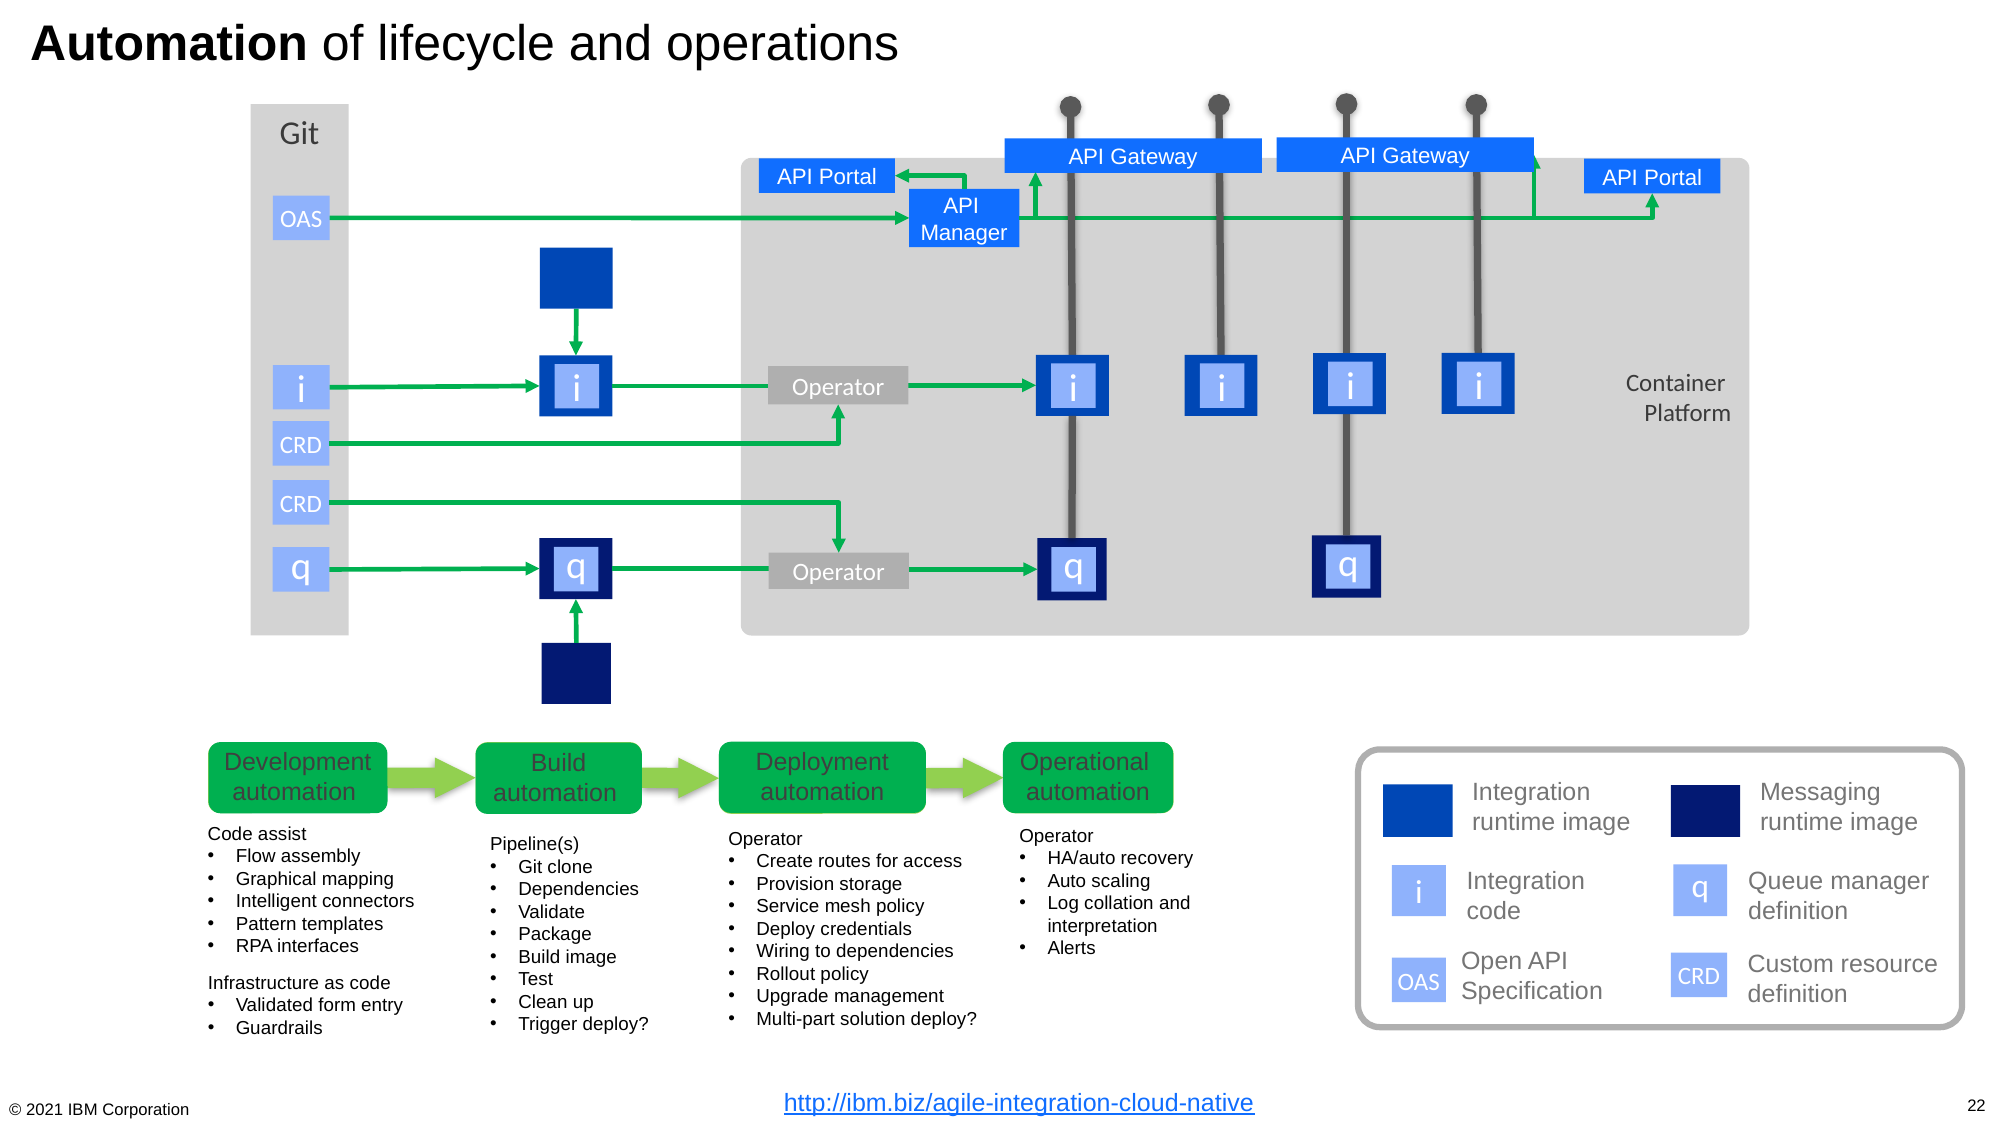

Automation of lifecycle and operations
Git
API Gateway
API Gateway
Container
Platform
API Portal
API Portal
API
Manager
OAS

i
i
i
i
i
i
Operator
CRD
CRD

q
q
q
q
Operator

Deployment automation
Operational
automation
Development
automation

Operate
Build
Deploy
Build
automation

Develop

Integration
runtime image
Messaging
runtime image

Code assist
Flow assembly
Graphical mapping
Intelligent connectors
Pattern templates
RPA interfaces
Operator
HA/auto recovery
Auto scaling
Log collation and interpretation
Alerts
Operator
Create routes for access
Provision storage
Service mesh policy
Deploy credentials
Wiring to dependencies
Rollout policy
Upgrade management
Multi-part solution deploy?

Pipeline(s)
Git clone
Dependencies
Validate
Package
Build image
Test
Clean up
Trigger deploy?

Integration
code
Queue manager
definition
q
i
Open API
Specification
Custom resource definition
CRD
OAS
Infrastructure as code
Validated form entry
Guardrails

http://ibm.biz/agile-integration-cloud-native
22
© 2021 IBM Corporation